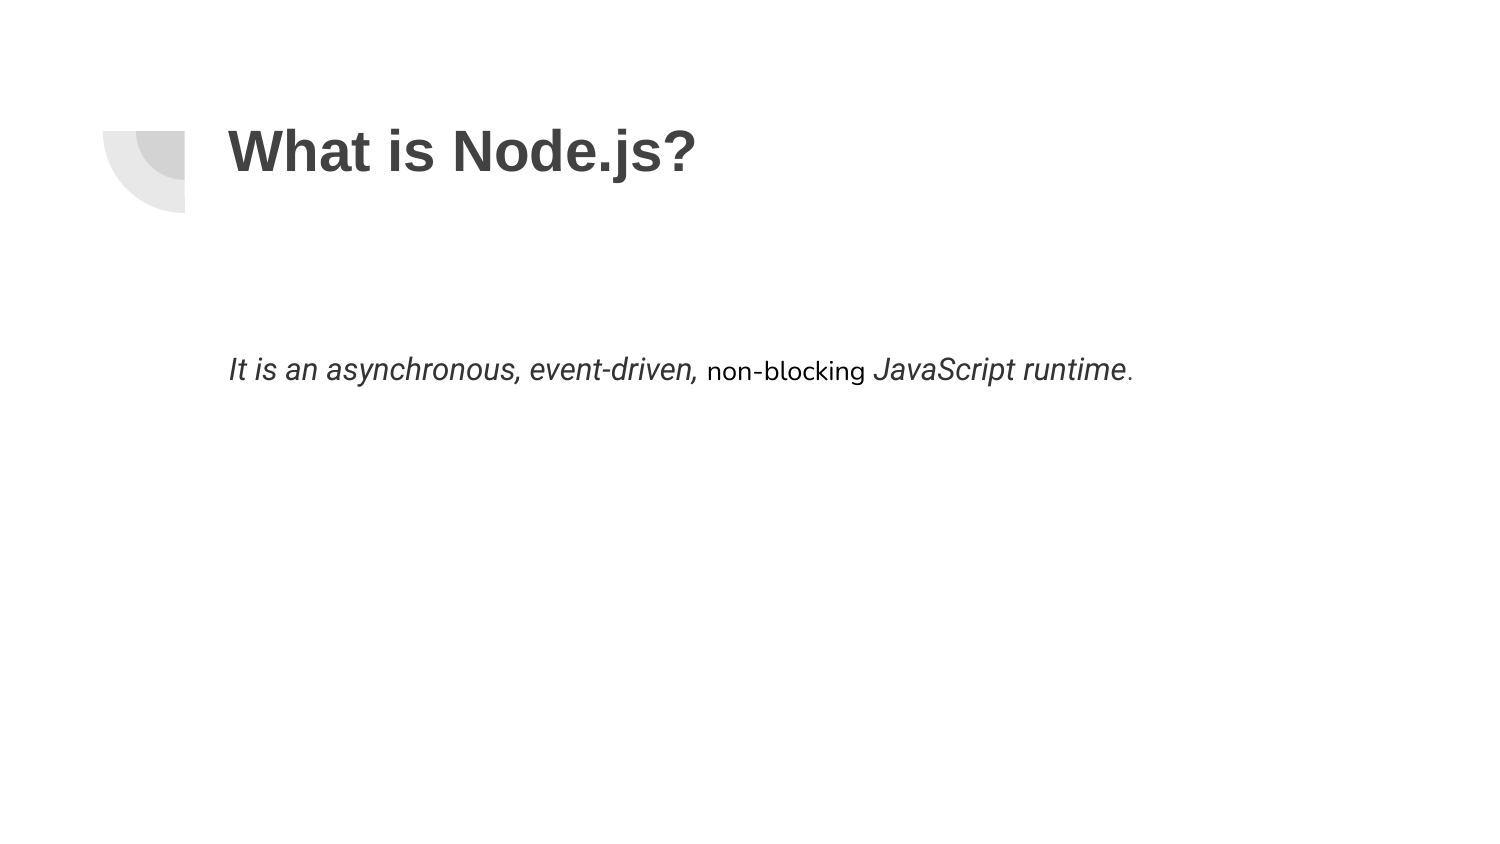

# What is Node.js?
It is an asynchronous, event-driven, non-blocking JavaScript runtime.